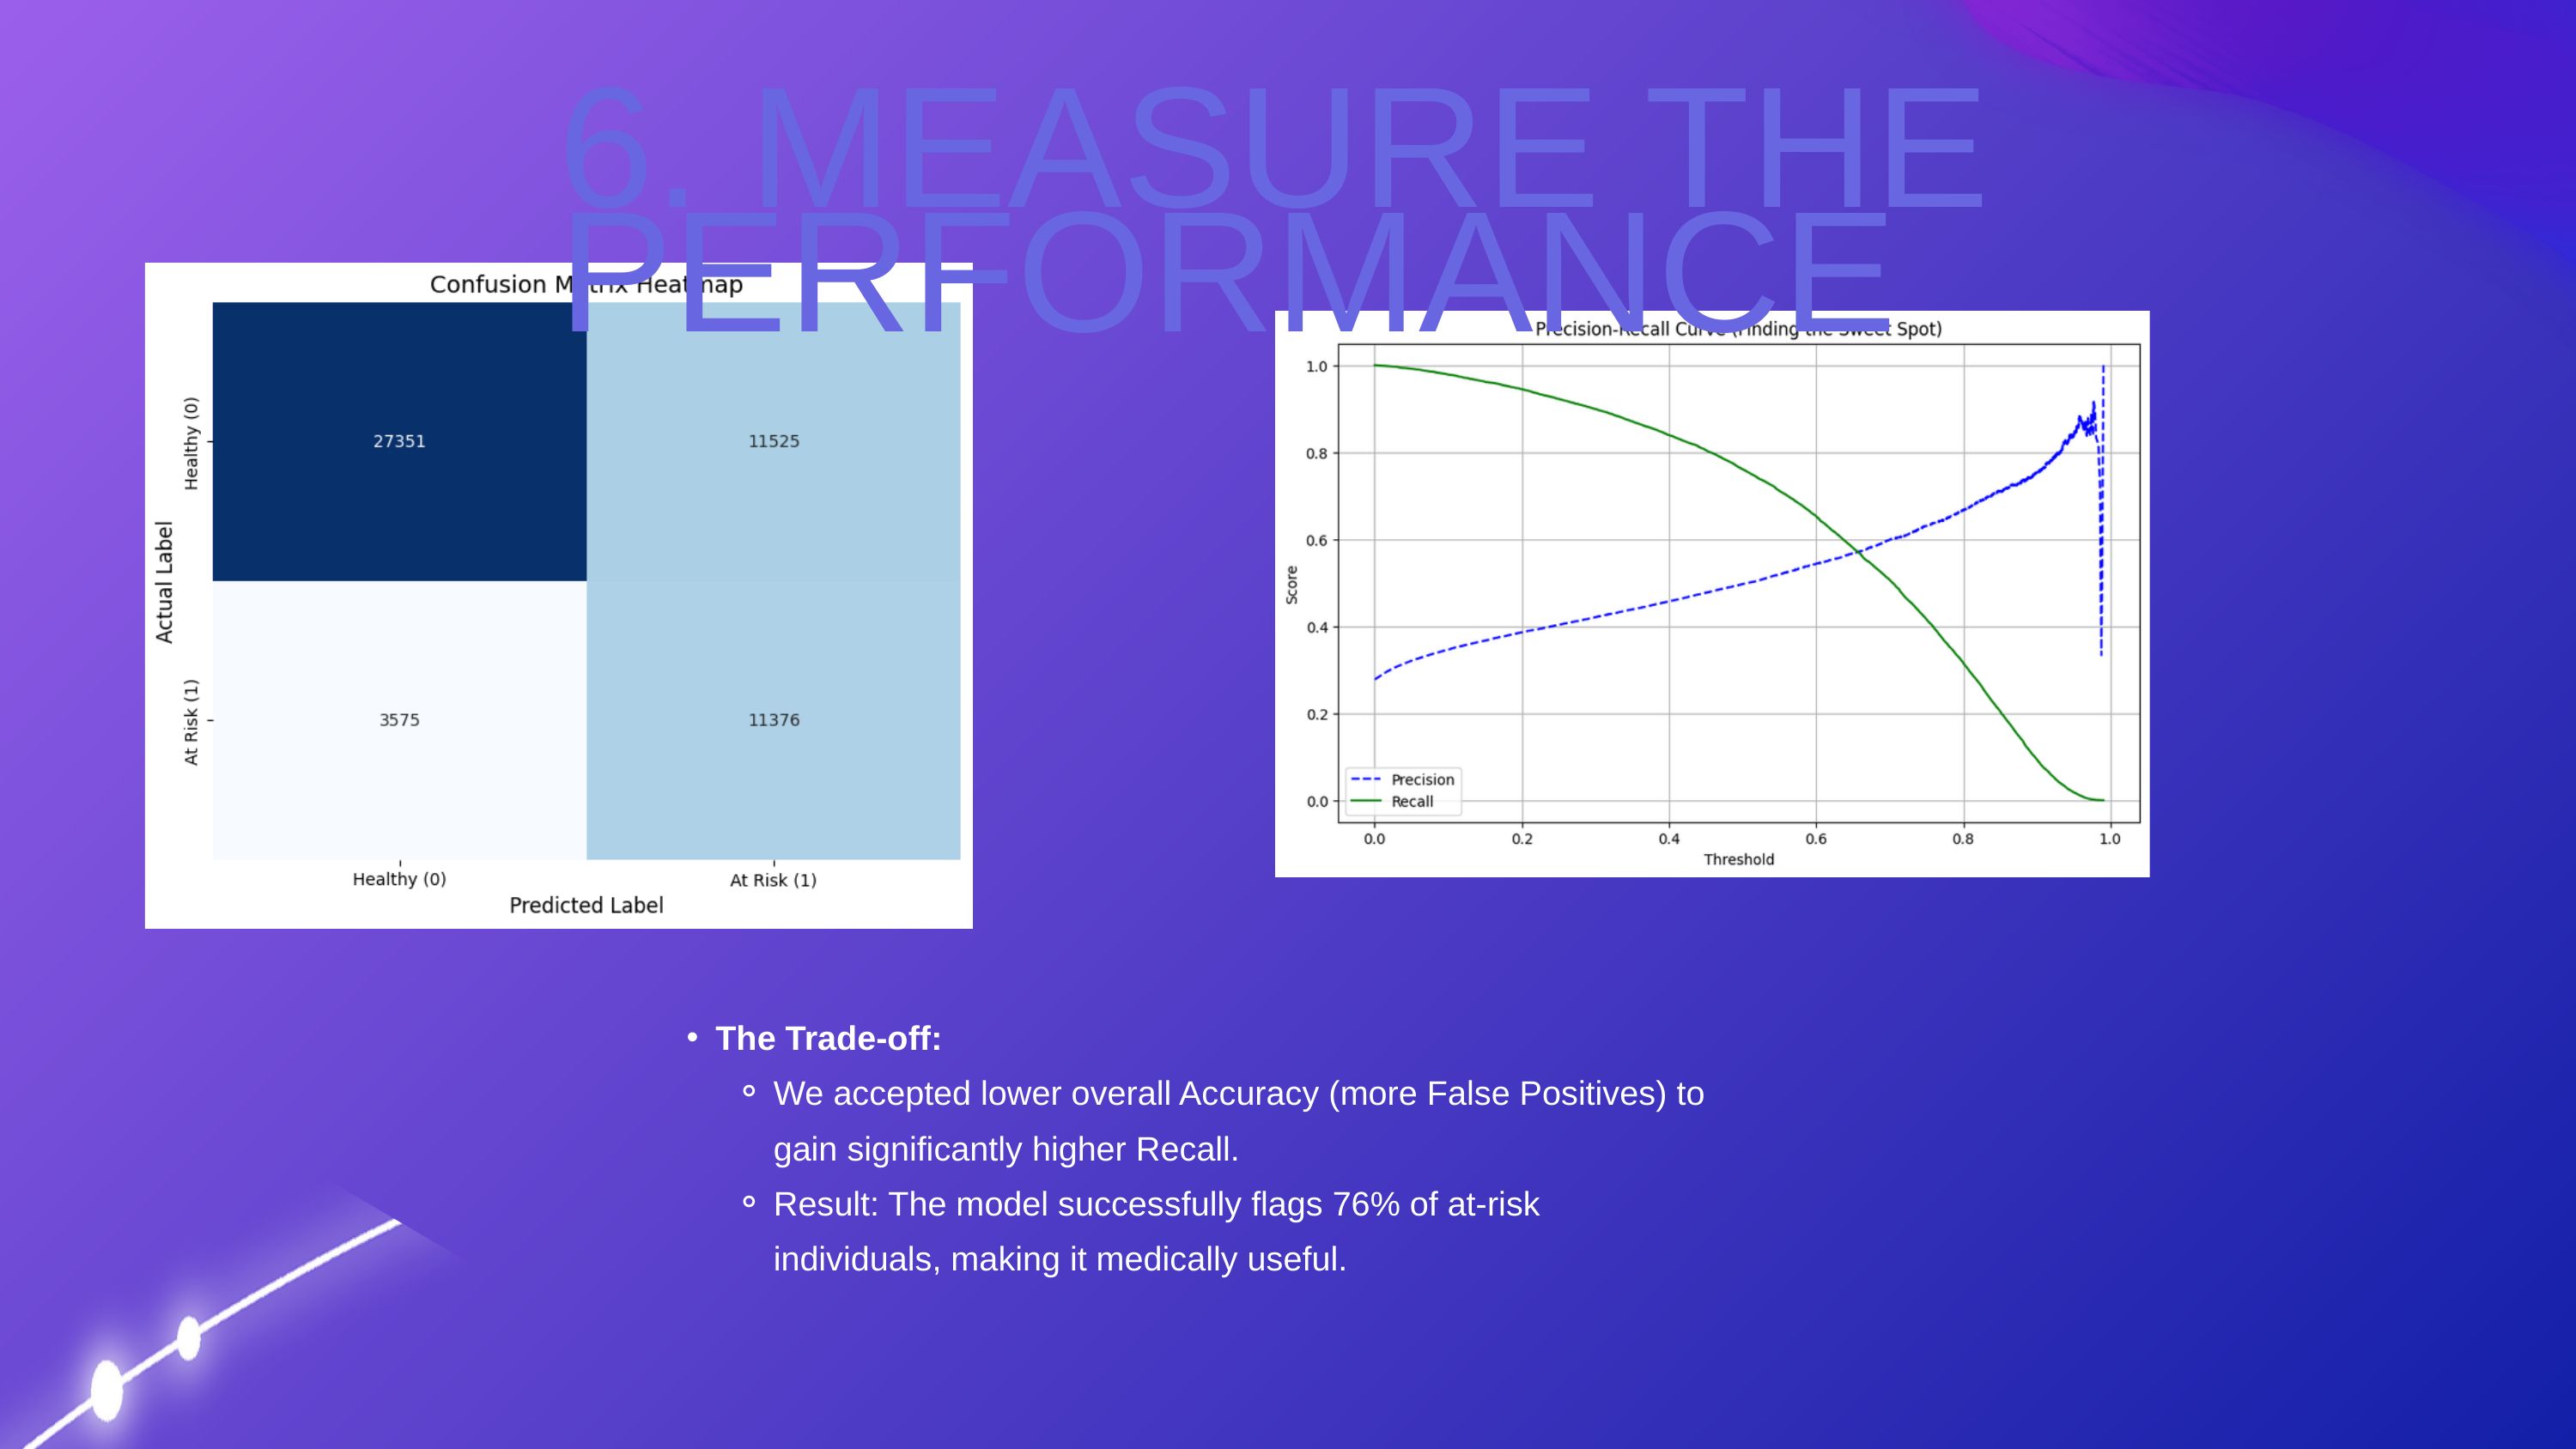

6. MEASURE THE PERFORMANCE

The Trade-off:
We accepted lower overall Accuracy (more False Positives) to gain significantly higher Recall.
Result: The model successfully flags 76% of at-risk individuals, making it medically useful.